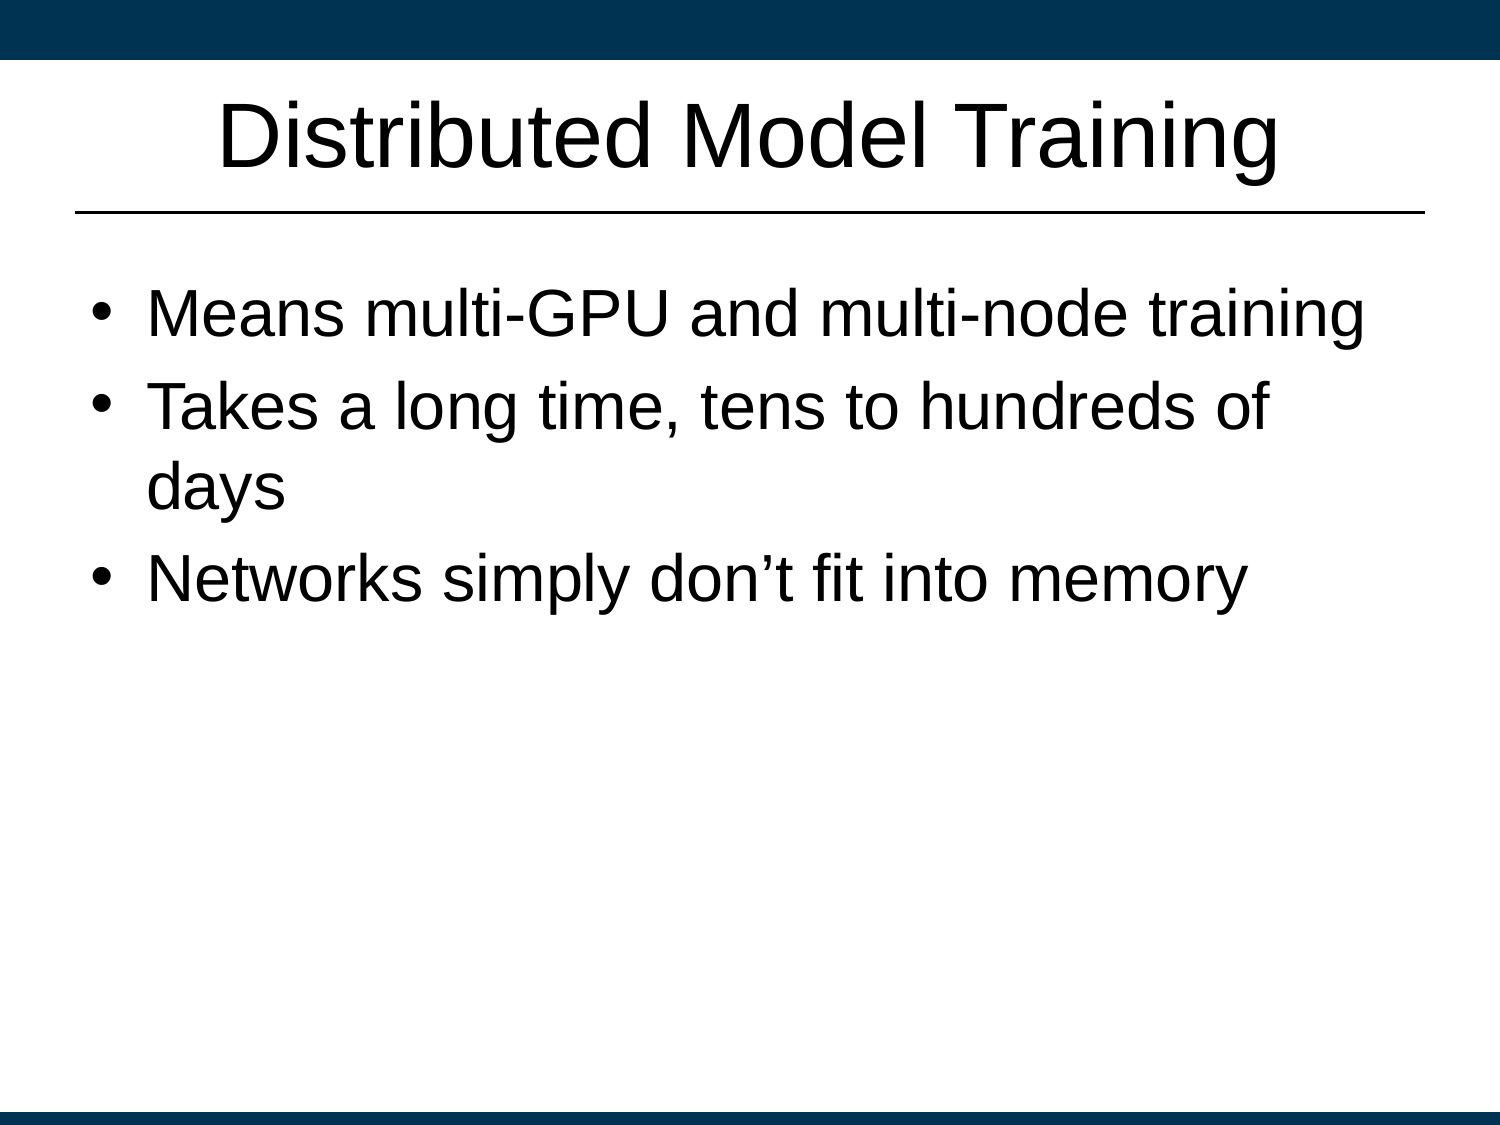

# Distributed Model Training
Means multi-GPU and multi-node training
Takes a long time, tens to hundreds of days
Networks simply don’t fit into memory